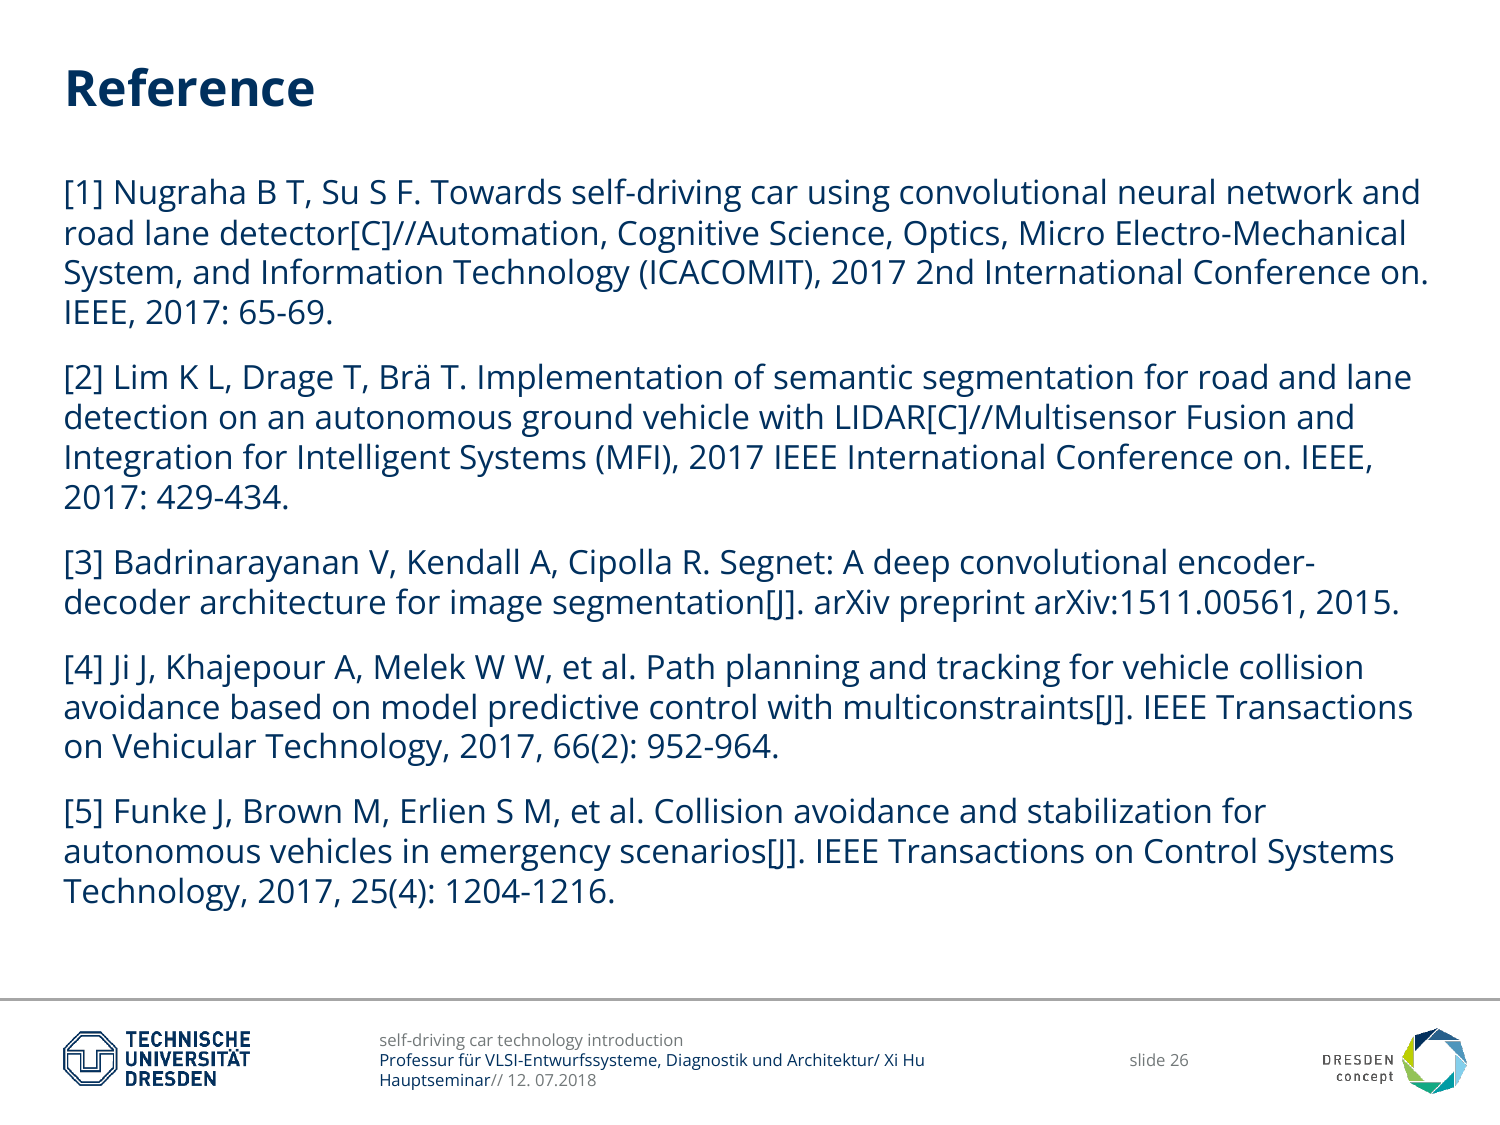

# Reference
[1] Nugraha B T, Su S F. Towards self-driving car using convolutional neural network and road lane detector[C]//Automation, Cognitive Science, Optics, Micro Electro-Mechanical System, and Information Technology (ICACOMIT), 2017 2nd International Conference on. IEEE, 2017: 65-69.
[2] Lim K L, Drage T, Brä T. Implementation of semantic segmentation for road and lane detection on an autonomous ground vehicle with LIDAR[C]//Multisensor Fusion and Integration for Intelligent Systems (MFI), 2017 IEEE International Conference on. IEEE, 2017: 429-434.
[3] Badrinarayanan V, Kendall A, Cipolla R. Segnet: A deep convolutional encoder-decoder architecture for image segmentation[J]. arXiv preprint arXiv:1511.00561, 2015.
[4] Ji J, Khajepour A, Melek W W, et al. Path planning and tracking for vehicle collision avoidance based on model predictive control with multiconstraints[J]. IEEE Transactions on Vehicular Technology, 2017, 66(2): 952-964.
[5] Funke J, Brown M, Erlien S M, et al. Collision avoidance and stabilization for autonomous vehicles in emergency scenarios[J]. IEEE Transactions on Control Systems Technology, 2017, 25(4): 1204-1216.